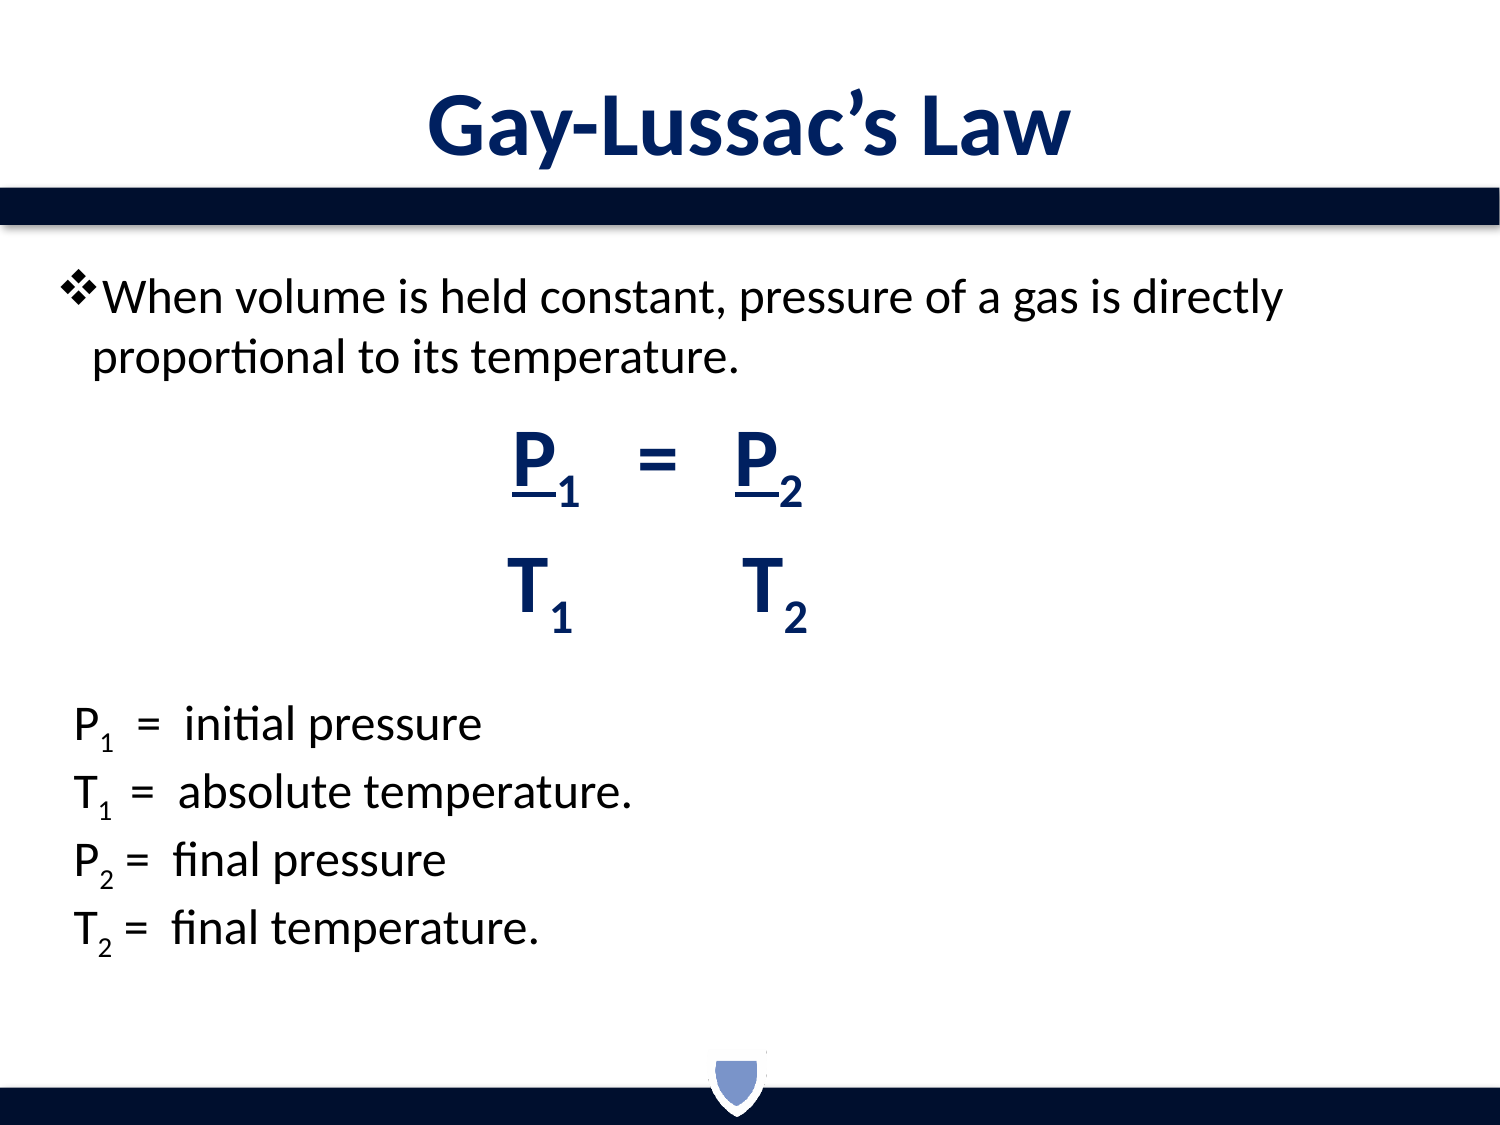

# Gay-Lussac’s Law
When volume is held constant, pressure of a gas is directly proportional to its temperature.
P1   =   P2
T1         T2
P1  =  initial pressure
T1  =  absolute temperature.
P2 =  final pressure
T2 =  final temperature.